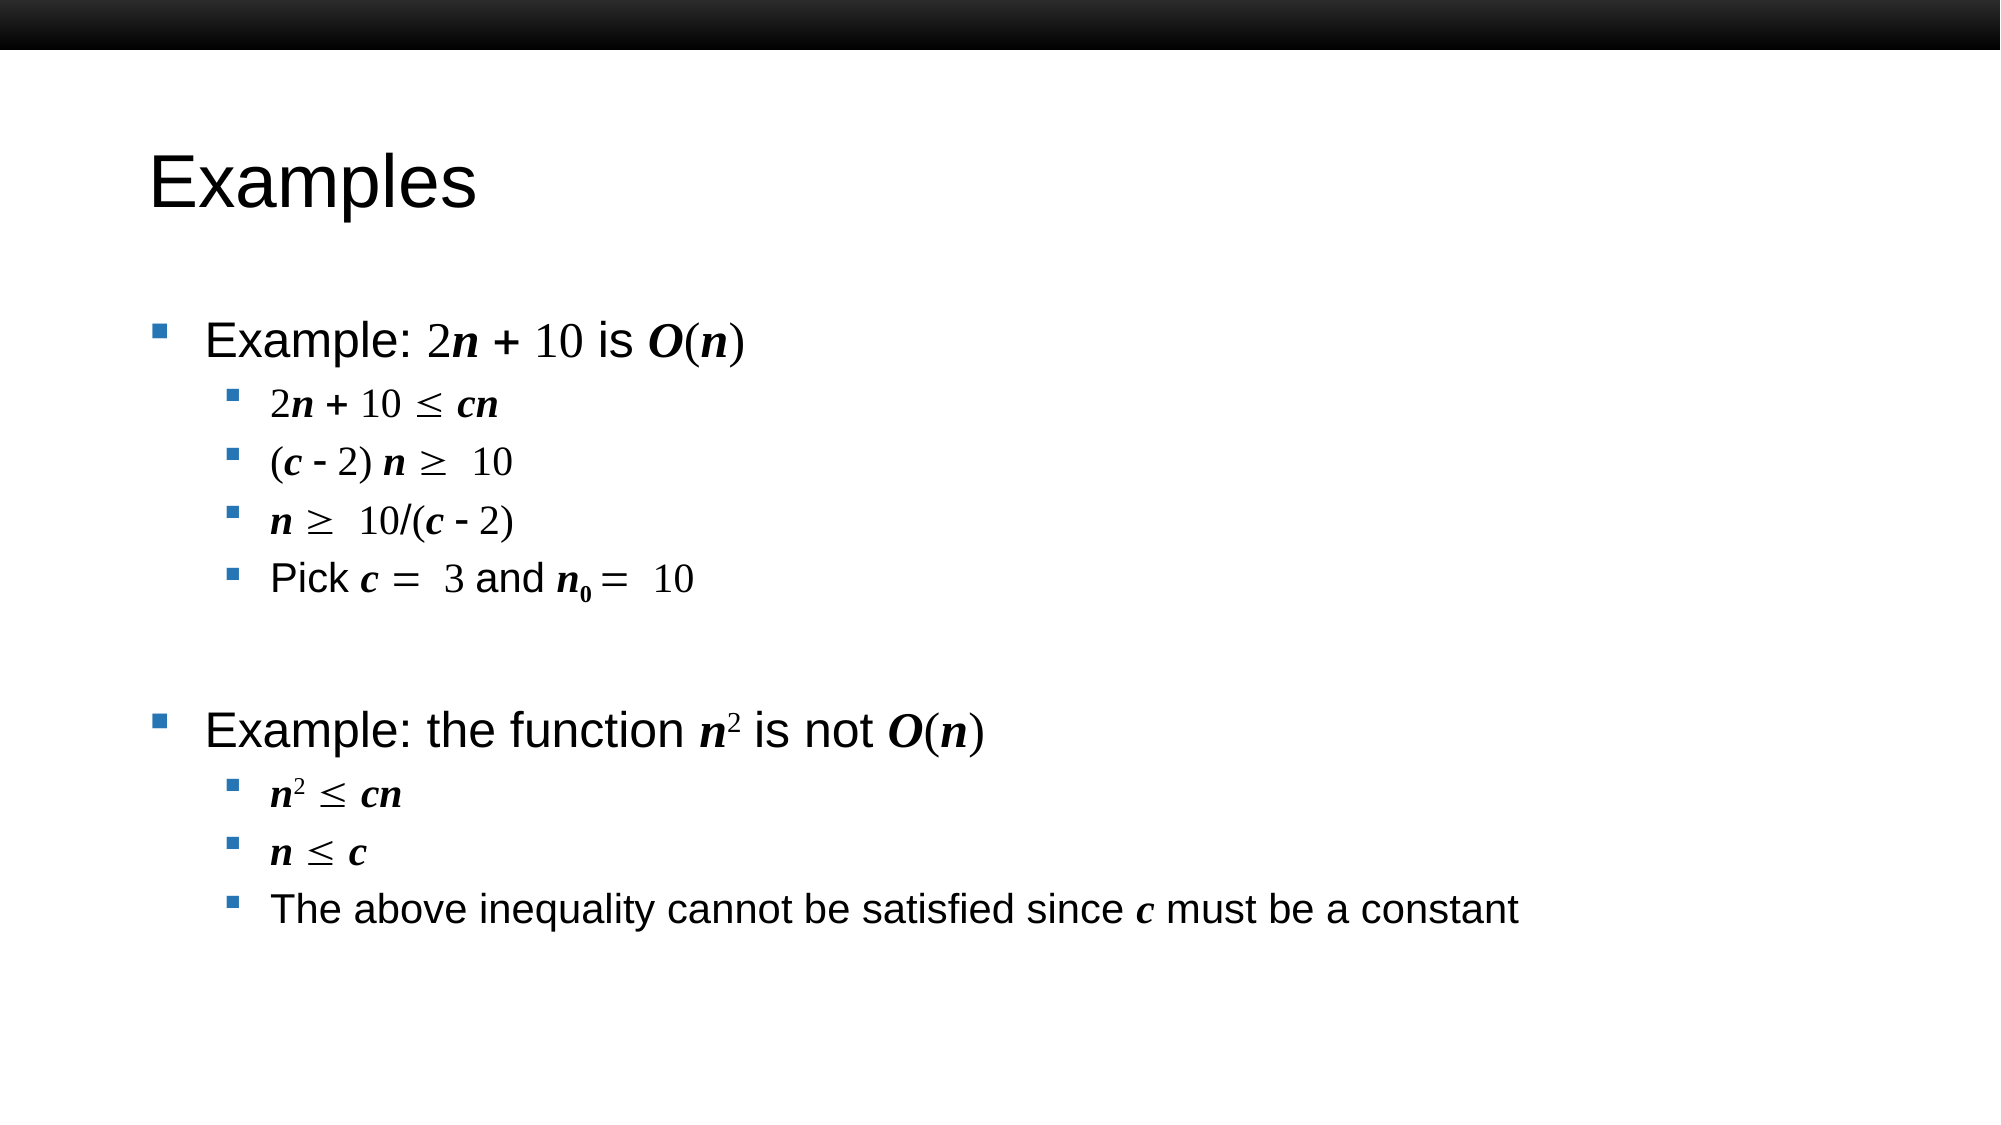

# Examples
Example: 2n + 10 is O(n)
2n + 10 ≤ cn
(c − 2) n ≥ 10
n ≥ 10/(c − 2)
Pick c = 3 and n0 = 10

Example: the function n2 is not O(n)
n2 ≤ cn
n ≤ c
The above inequality cannot be satisfied since c must be a constant